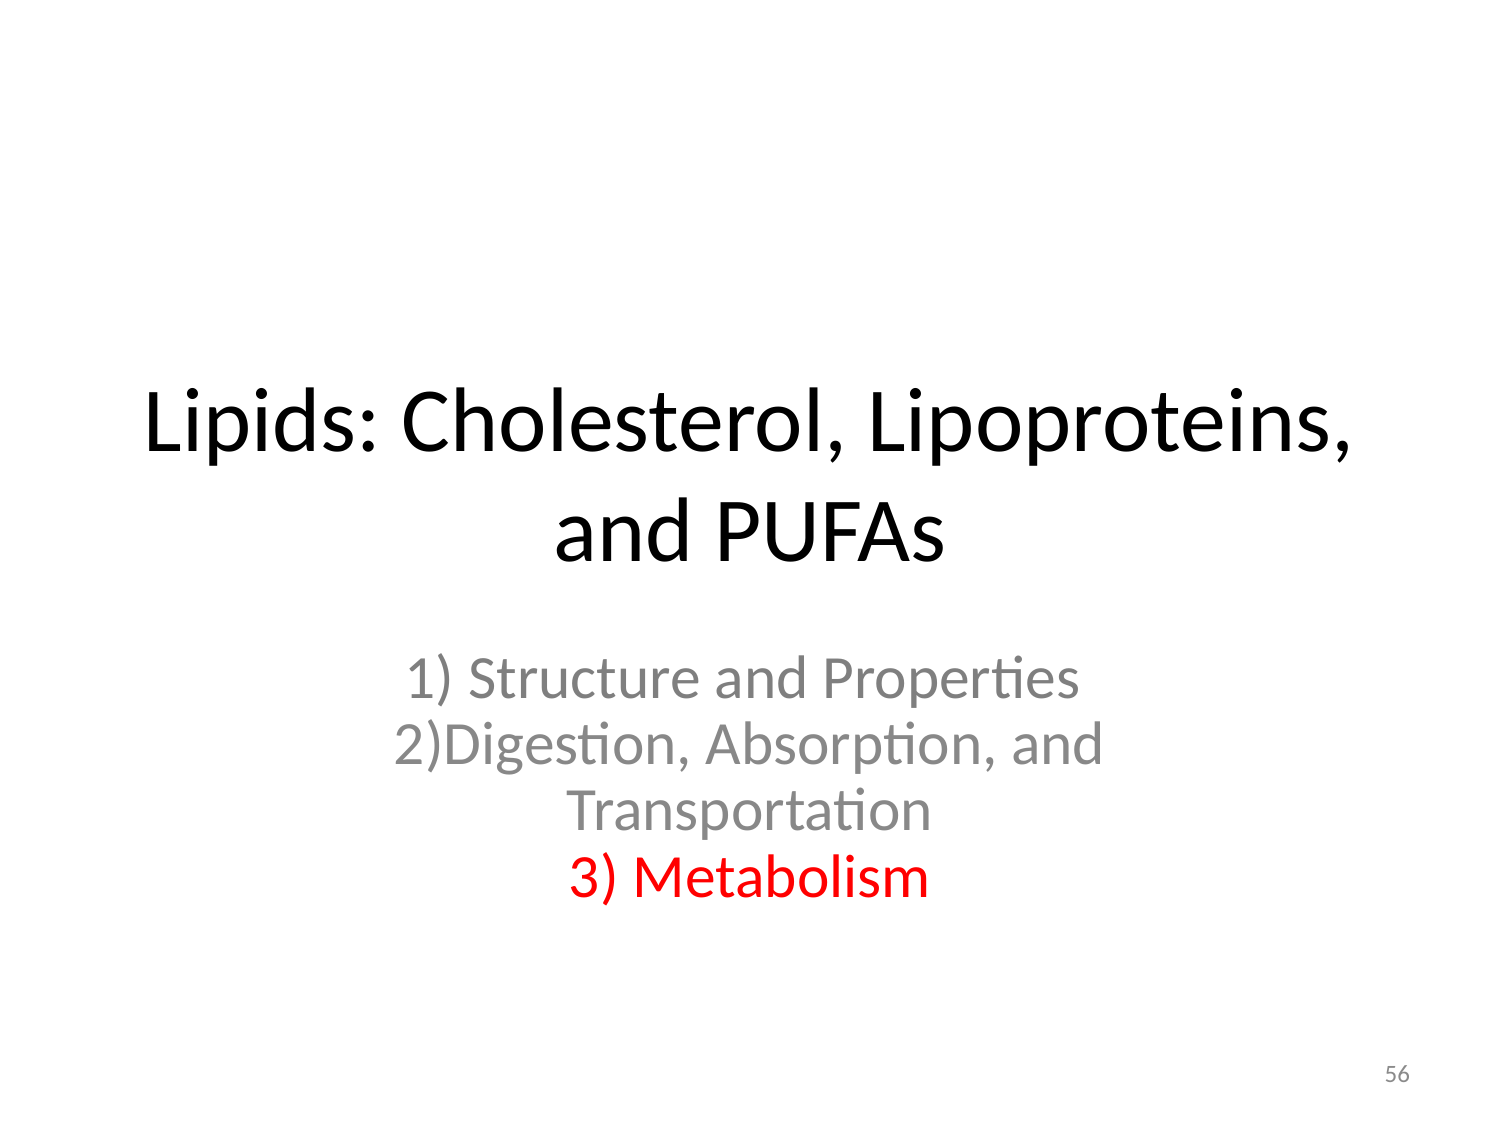

# Lipids: Cholesterol, Lipoproteins, and PUFAs
1) Structure and Properties
2)Digestion, Absorption, and Transportation
3) Metabolism

56